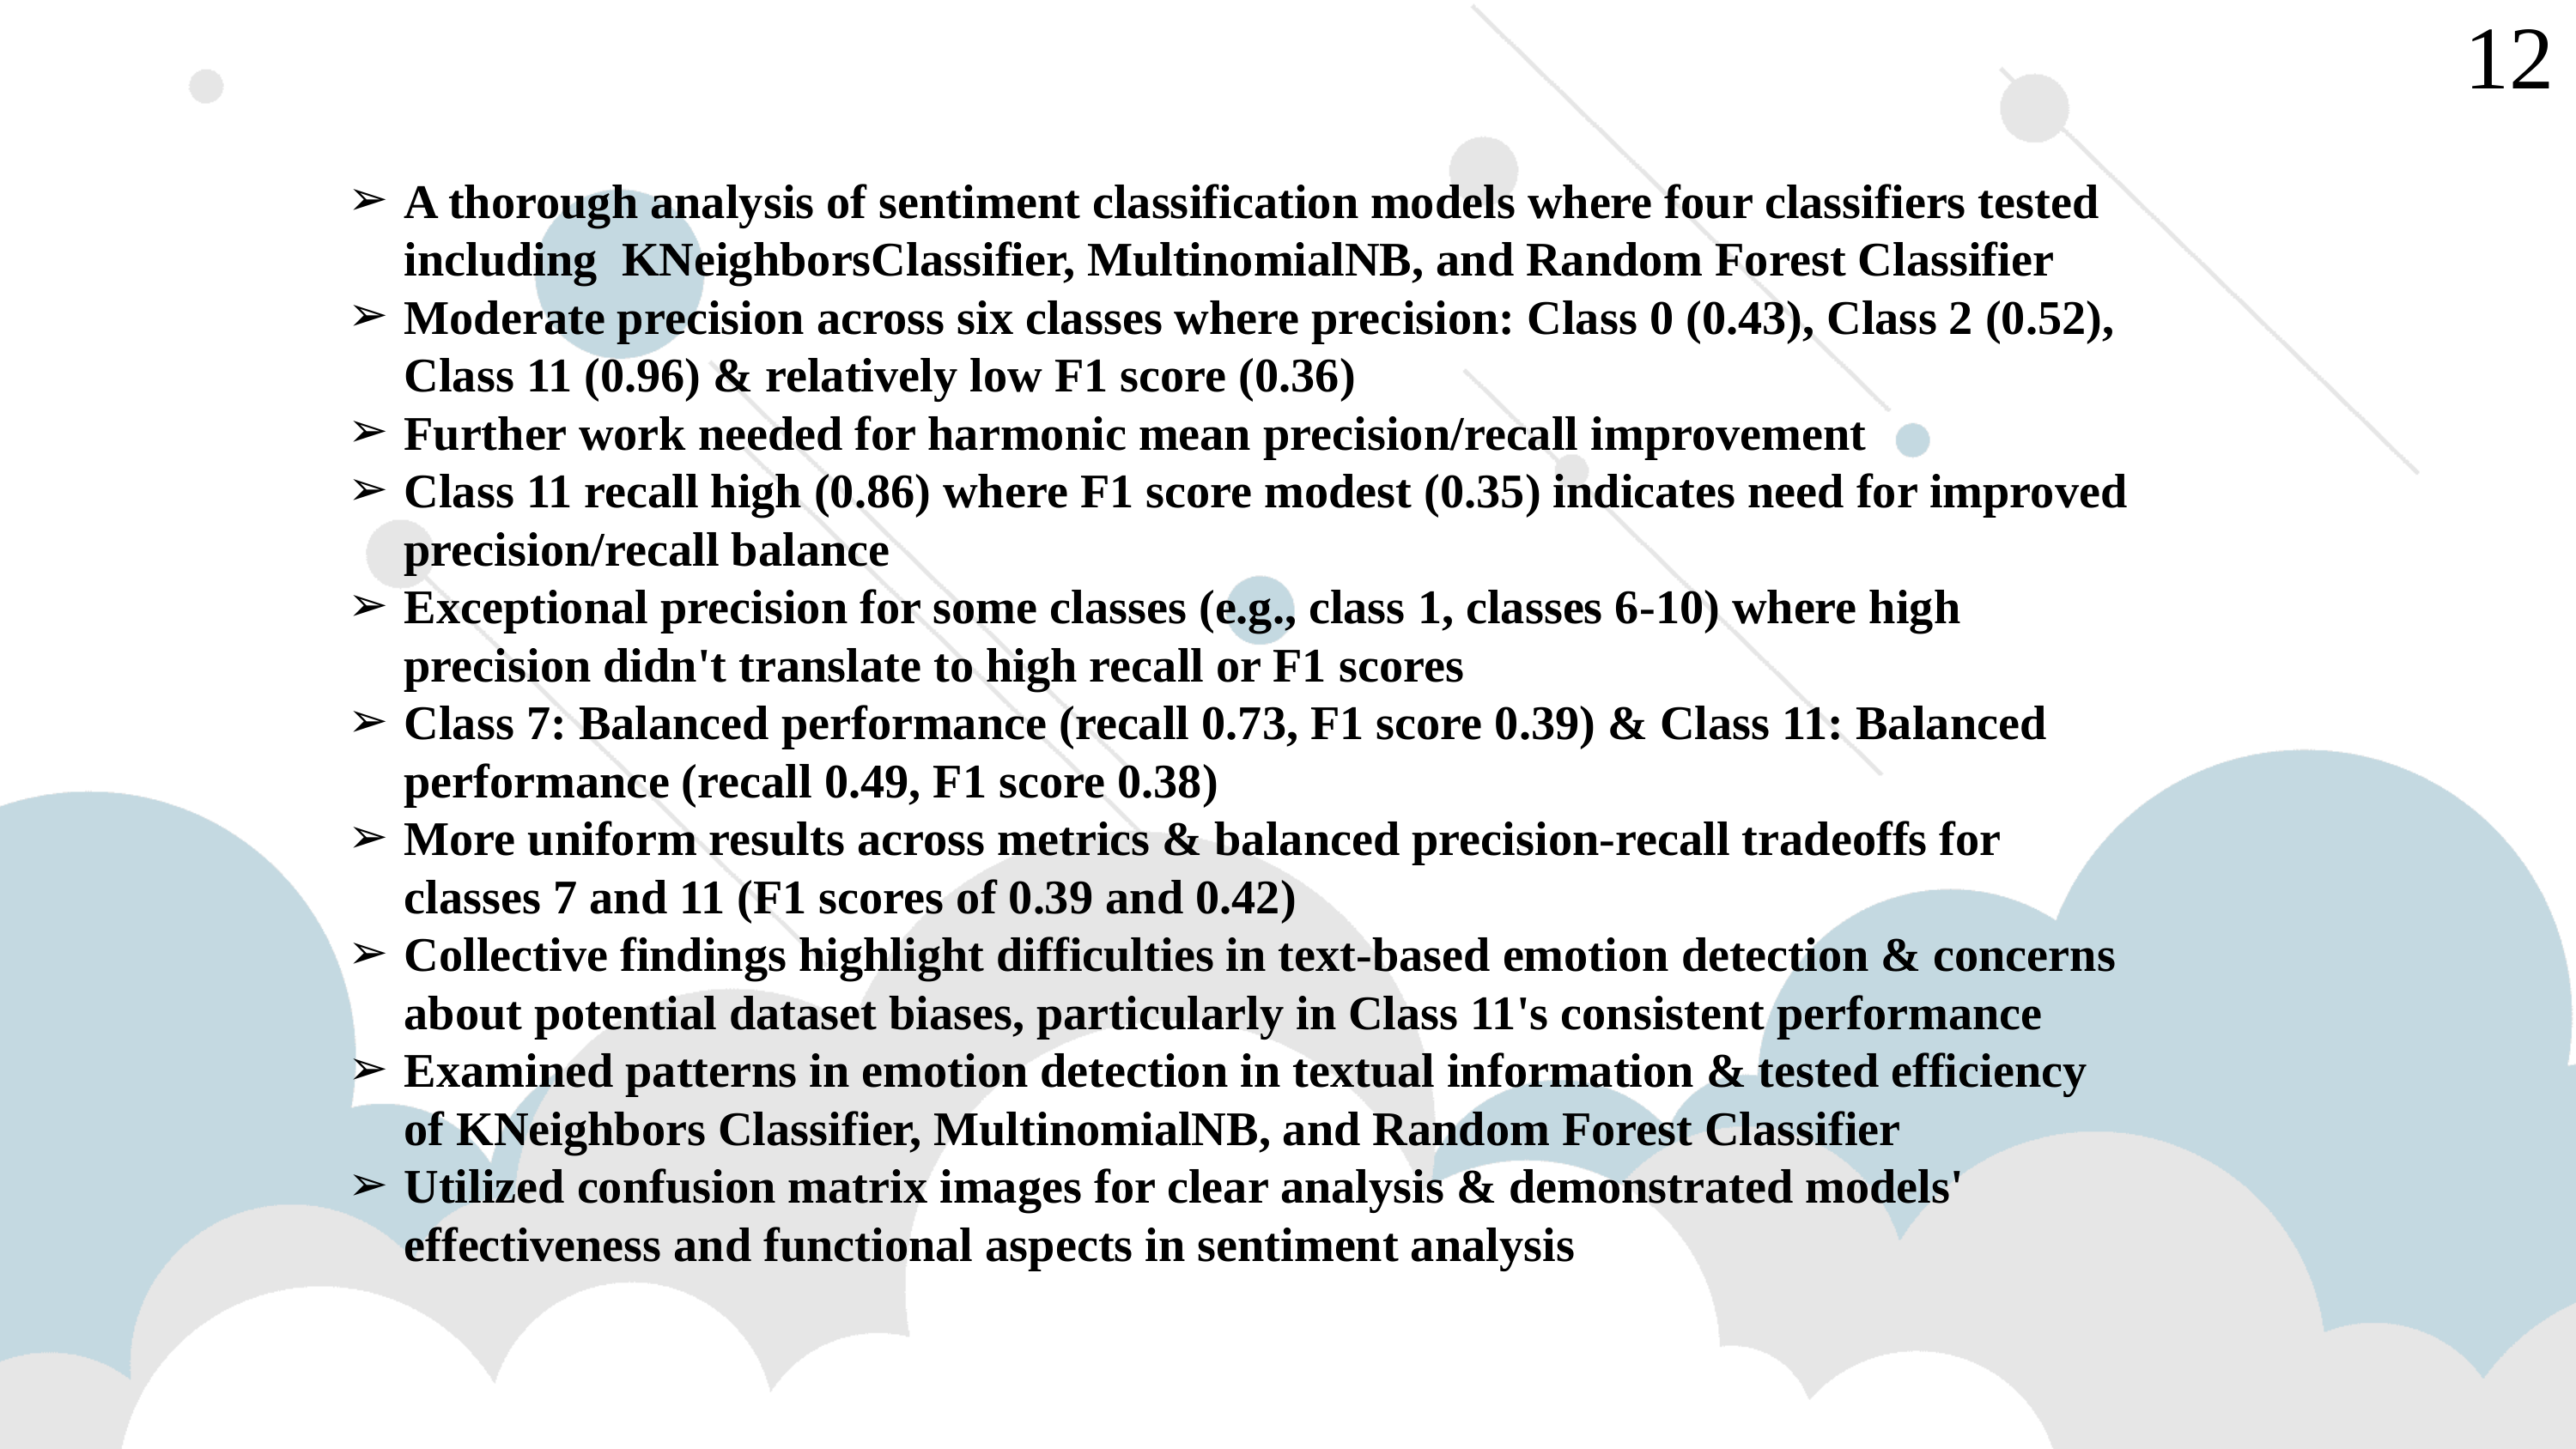

12
A thorough analysis of sentiment classification models where four classifiers tested including  KNeighborsClassifier, MultinomialNB, and Random Forest Classifier
Moderate precision across six classes where precision: Class 0 (0.43), Class 2 (0.52), Class 11 (0.96) & relatively low F1 score (0.36)
Further work needed for harmonic mean precision/recall improvement
Class 11 recall high (0.86) where F1 score modest (0.35) indicates need for improved precision/recall balance
Exceptional precision for some classes (e.g., class 1, classes 6-10) where high precision didn't translate to high recall or F1 scores
Class 7: Balanced performance (recall 0.73, F1 score 0.39) & Class 11: Balanced performance (recall 0.49, F1 score 0.38)
More uniform results across metrics & balanced precision-recall tradeoffs for classes 7 and 11 (F1 scores of 0.39 and 0.42)
Collective findings highlight difficulties in text-based emotion detection & concerns about potential dataset biases, particularly in Class 11's consistent performance
Examined patterns in emotion detection in textual information & tested efficiency of KNeighbors Classifier, MultinomialNB, and Random Forest Classifier
Utilized confusion matrix images for clear analysis & demonstrated models' effectiveness and functional aspects in sentiment analysis